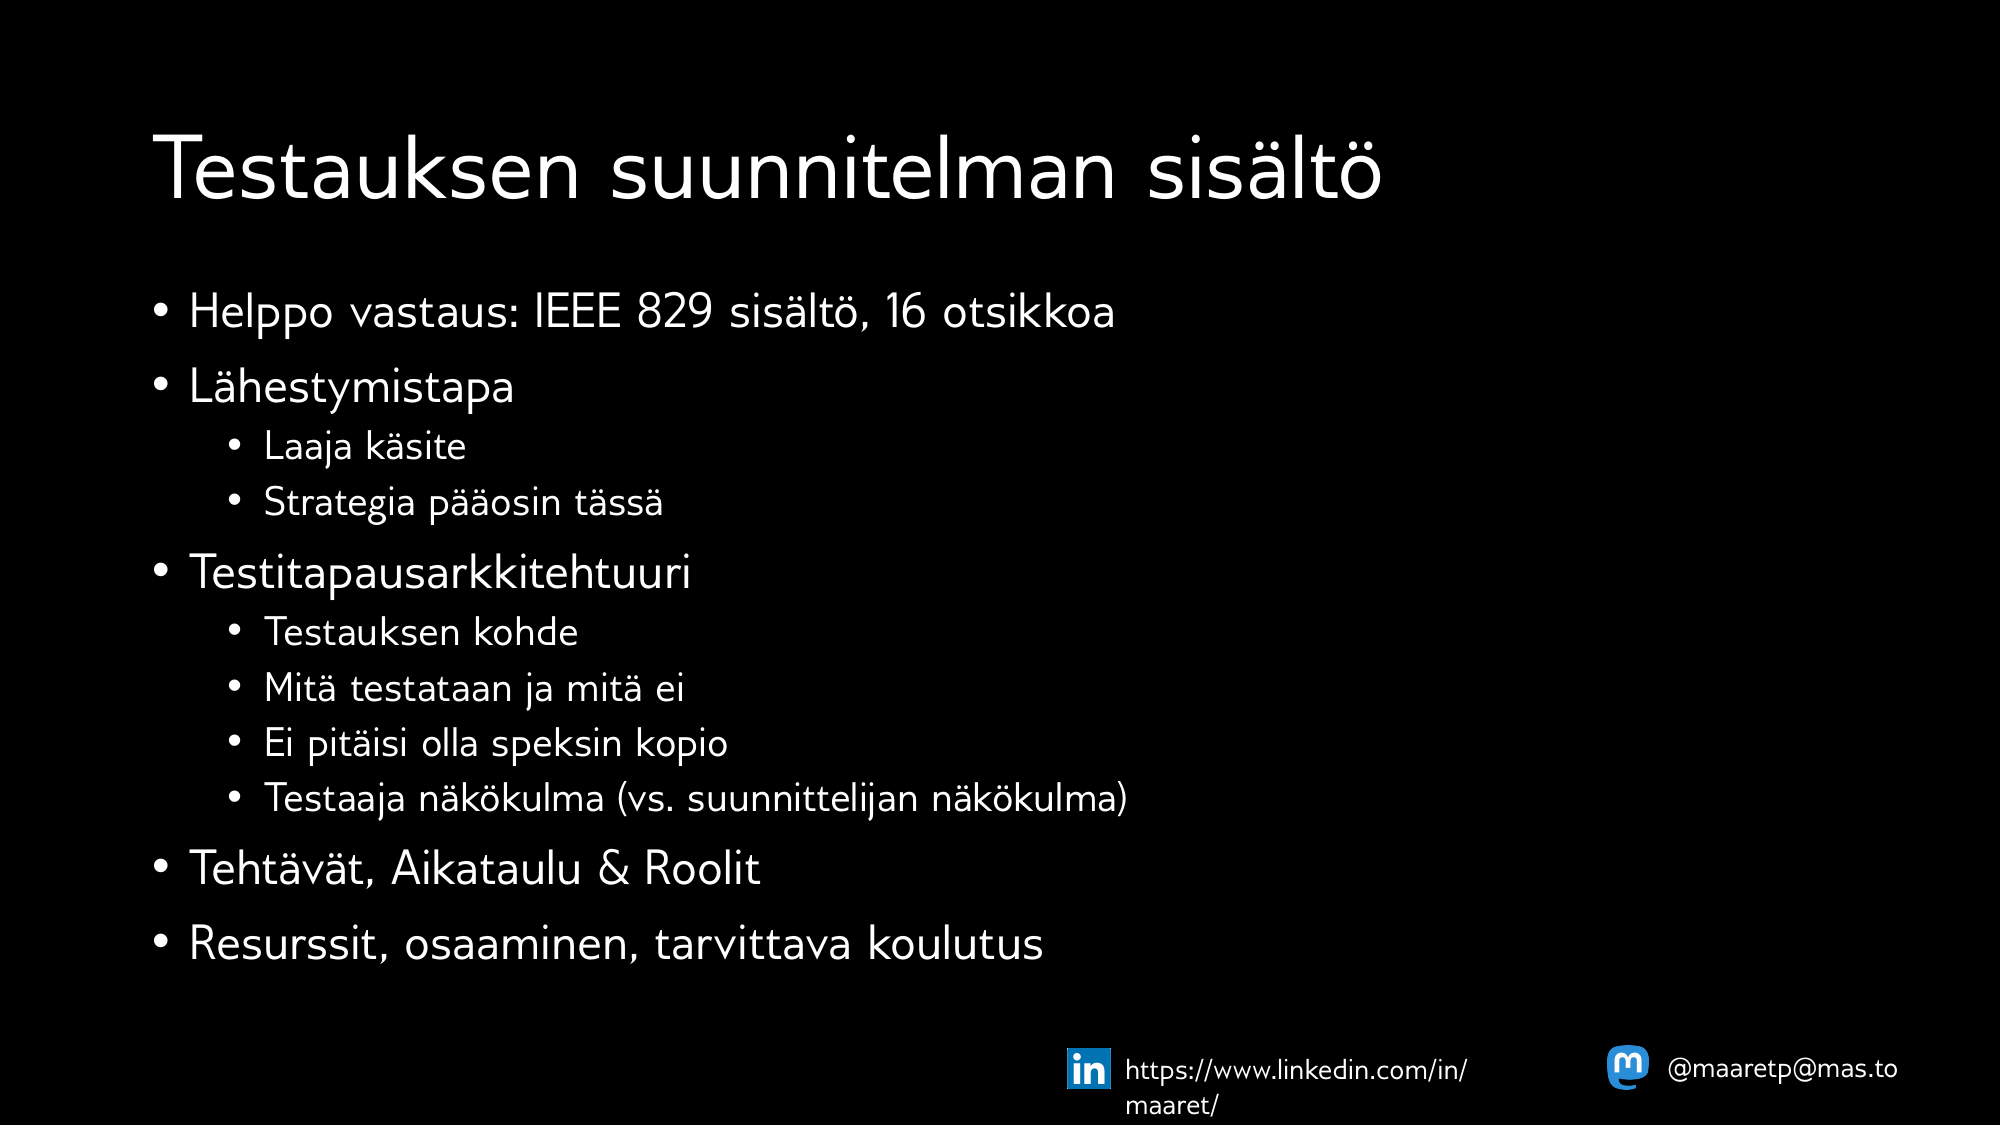

# Testauksen suunnitelman sisältö
Helppo vastaus: IEEE 829 sisältö, 16 otsikkoa
Lähestymistapa
Laaja käsite
Strategia pääosin tässä
Testitapausarkkitehtuuri
Testauksen kohde
Mitä testataan ja mitä ei
Ei pitäisi olla speksin kopio
Testaaja näkökulma (vs. suunnittelijan näkökulma)
Tehtävät, Aikataulu & Roolit
Resurssit, osaaminen, tarvittava koulutus